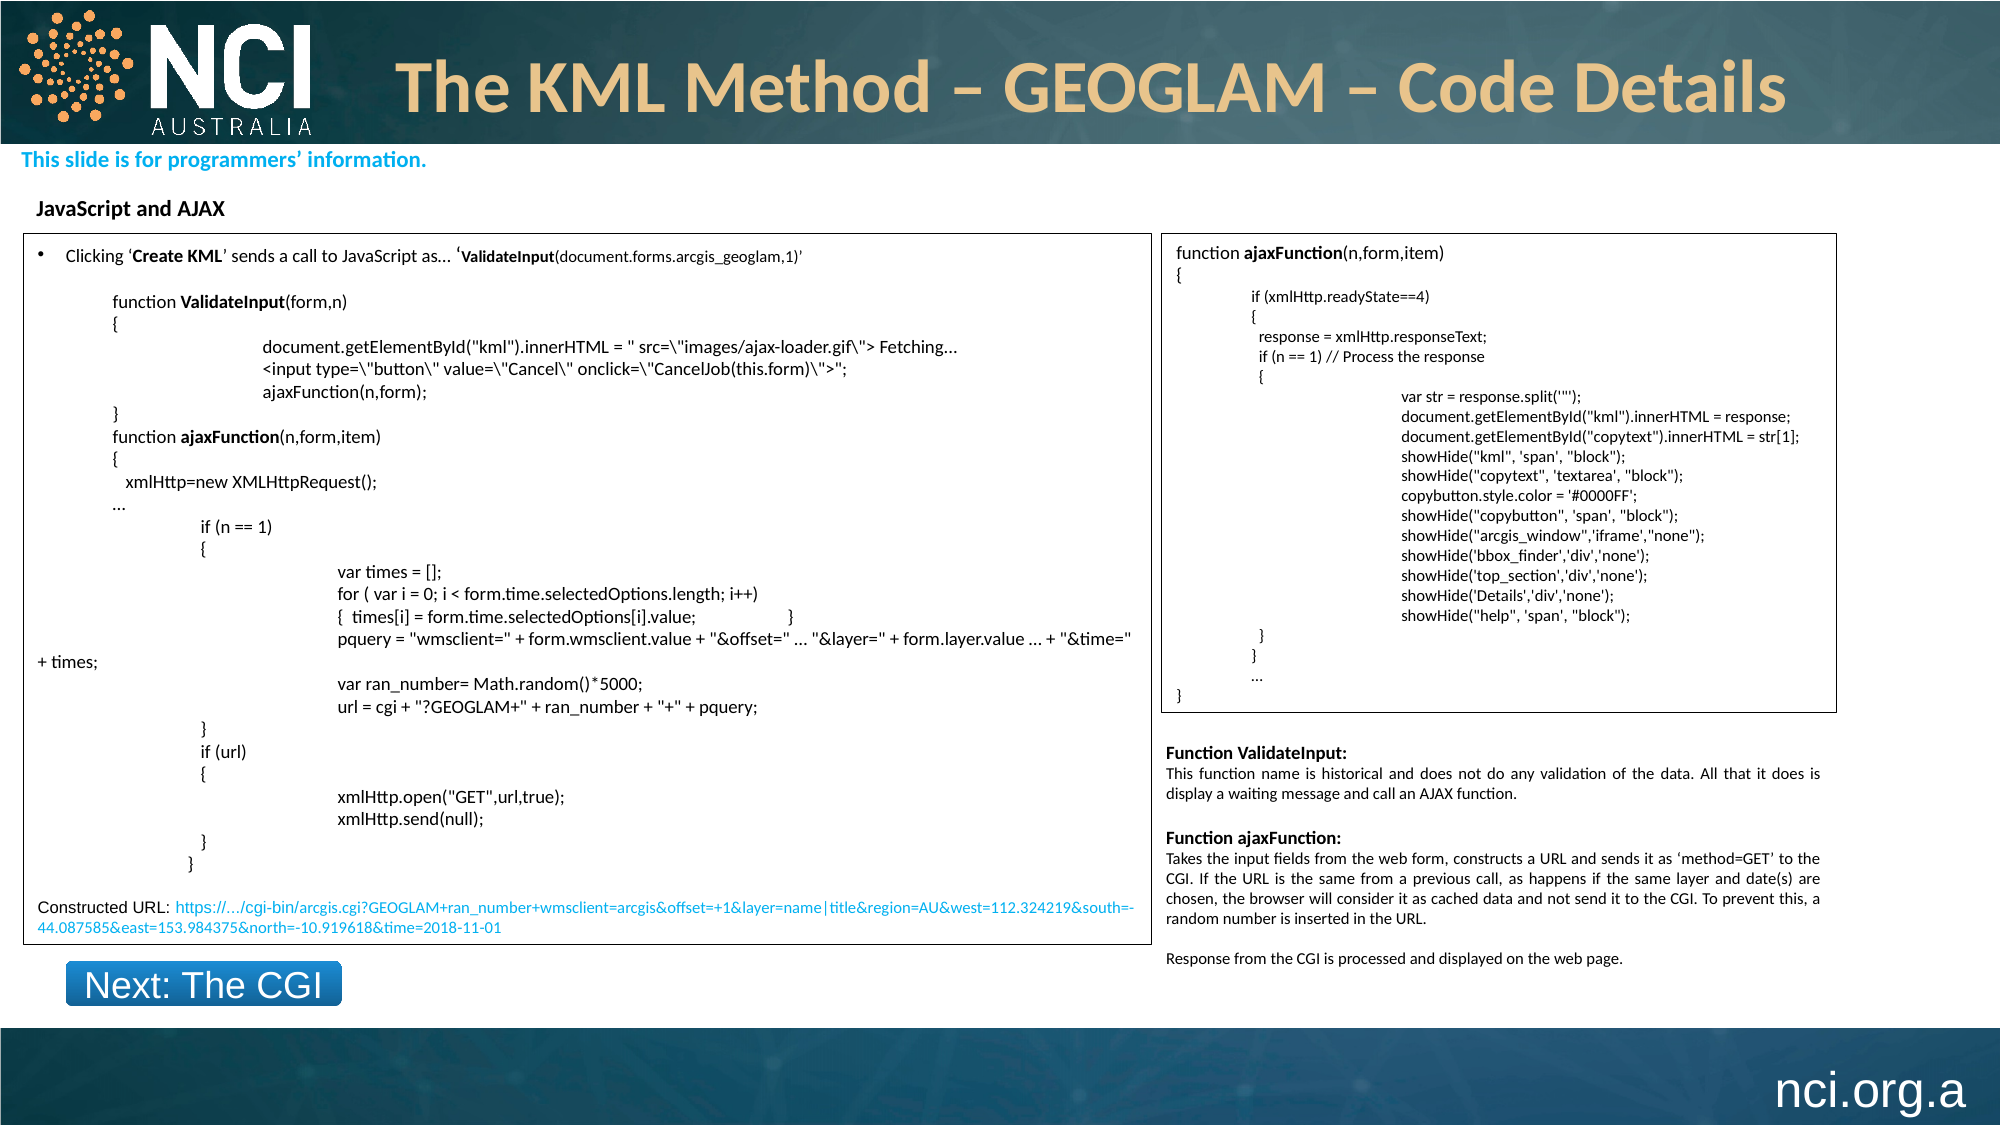

The KML Method – GEOGLAM – Code Details
This slide is for programmers’ information.
JavaScript and AJAX
Clicking ‘Create KML’ sends a call to JavaScript as… ‘ValidateInput(document.forms.arcgis_geoglam,1)’

function ValidateInput(form,n)
{
	document.getElementById("kml").innerHTML = " src=\"images/ajax-loader.gif\"> Fetching...
	<input type=\"button\" value=\"Cancel\" onclick=\"CancelJob(this.form)\">";
	ajaxFunction(n,form);
}
function ajaxFunction(n,form,item)
{
   xmlHttp=new XMLHttpRequest();
…
	   if (n == 1)
	   {
		var times = [];
		for ( var i = 0; i < form.time.selectedOptions.length; i++)
		{  times[i] = form.time.selectedOptions[i].value;	}
		pquery = "wmsclient=" + form.wmsclient.value + "&offset=" … "&layer=" + form.layer.value … + "&time=" + times;
		var ran_number= Math.random()*5000;
		url = cgi + "?GEOGLAM+" + ran_number + "+" + pquery;
	   }
	   if (url)
	   {
		xmlHttp.open("GET",url,true);
		xmlHttp.send(null);
	   }
	}

Constructed URL: https://.../cgi-bin/arcgis.cgi?GEOGLAM+ran_number+wmsclient=arcgis&offset=+1&layer=name|title&region=AU&west=112.324219&south=-44.087585&east=153.984375&north=-10.919618&time=2018-11-01
function ajaxFunction(n,form,item)
{
if (xmlHttp.readyState==4)
{
  response = xmlHttp.responseText;
  if (n == 1) // Process the response
  {
	var str = response.split('"');
	document.getElementById("kml").innerHTML = response;
	document.getElementById("copytext").innerHTML = str[1];
	showHide("kml", 'span', "block");
	showHide("copytext", 'textarea', "block");
	copybutton.style.color = '#0000FF';
	showHide("copybutton", 'span', "block");
	showHide("arcgis_window",'iframe',"none");
	showHide('bbox_finder','div','none');
	showHide('top_section','div','none');
	showHide('Details','div','none');
	showHide("help", 'span', "block");
  }
}
…
}
Function ValidateInput:
This function name is historical and does not do any validation of the data. All that it does is display a waiting message and call an AJAX function.

Function ajaxFunction:
Takes the input fields from the web form, constructs a URL and sends it as ‘method=GET’ to the CGI. If the URL is the same from a previous call, as happens if the same layer and date(s) are chosen, the browser will consider it as cached data and not send it to the CGI. To prevent this, a random number is inserted in the URL.

Response from the CGI is processed and displayed on the web page.
Next: The CGI
24